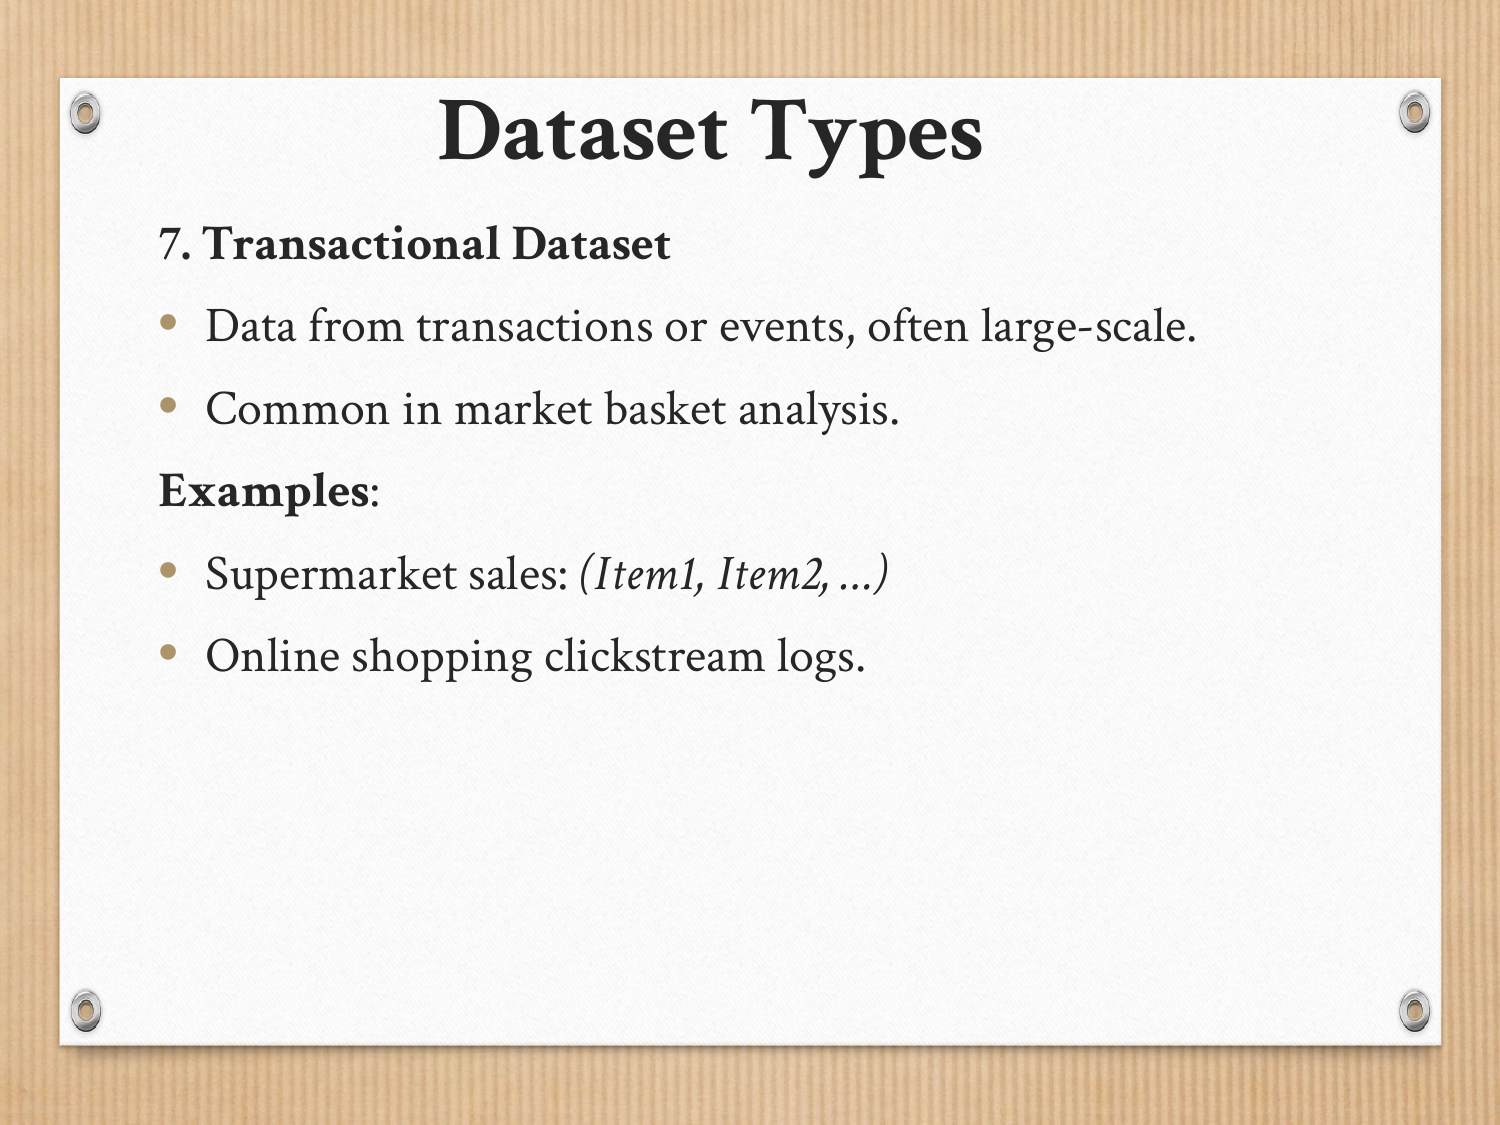

# Dataset Types
7. Transactional Dataset
Data from transactions or events, often large-scale.
Common in market basket analysis.
Examples:
Supermarket sales: (Item1, Item2, …)
Online shopping clickstream logs.